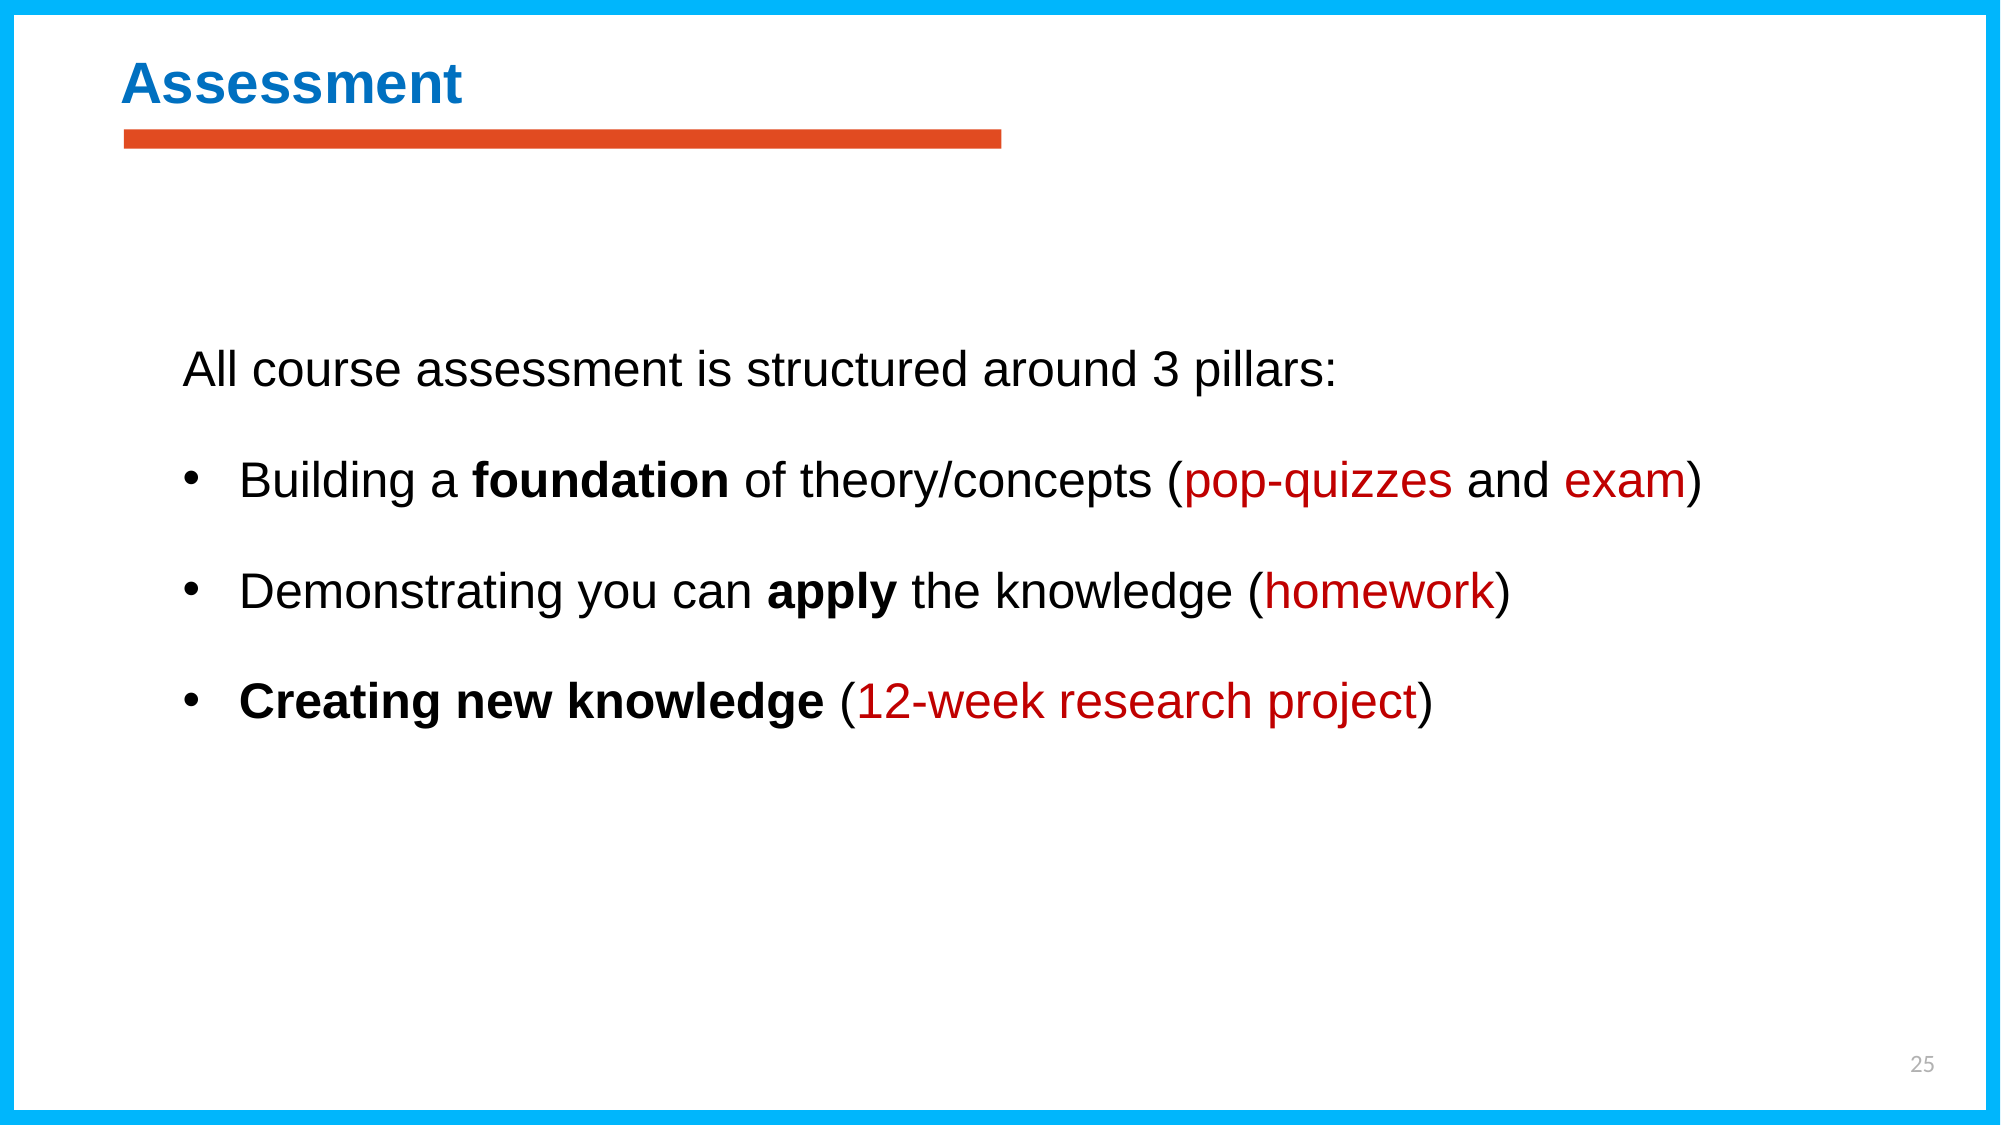

# Assessment

All course assessment is structured around 3 pillars:
Building a foundation of theory/concepts (pop-quizzes and exam)
Demonstrating you can apply the knowledge (homework)
Creating new knowledge (12-week research project)

25